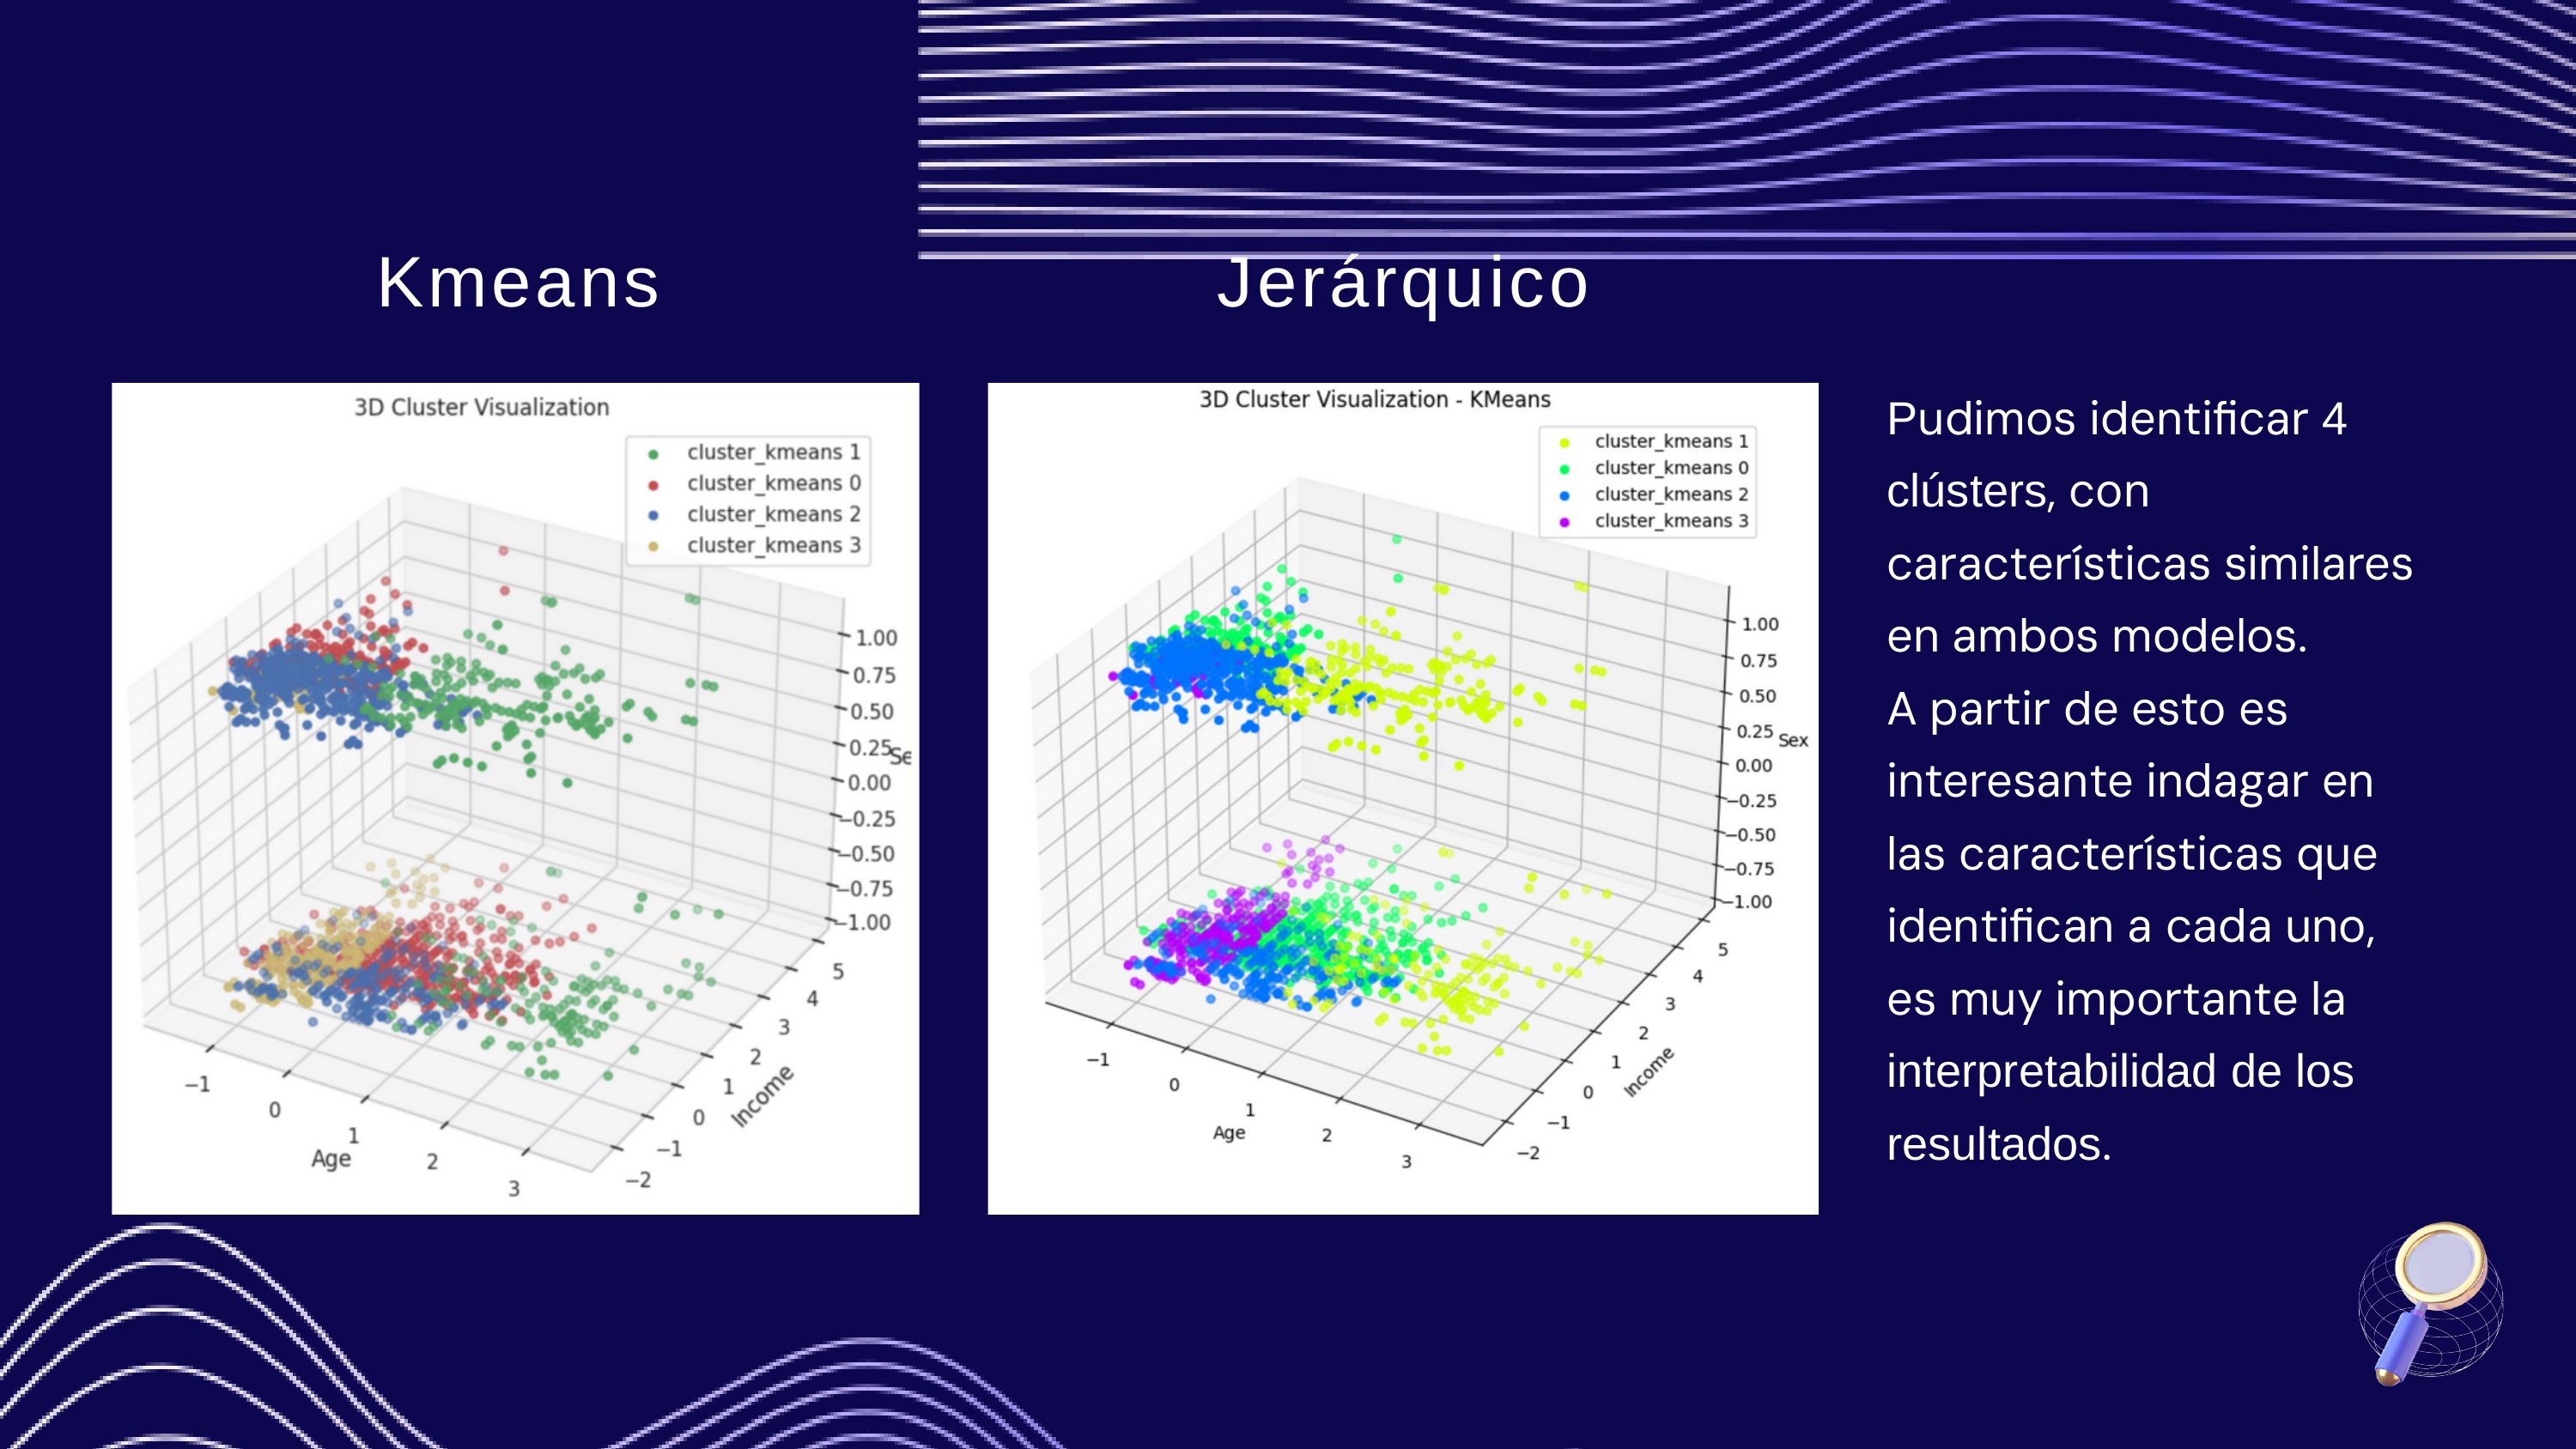

Kmeans
Jerárquico
Pudimos identificar 4 clústers, con características similares en ambos modelos.
A partir de esto es interesante indagar en las características que identifican a cada uno, es muy importante la interpretabilidad de los resultados.